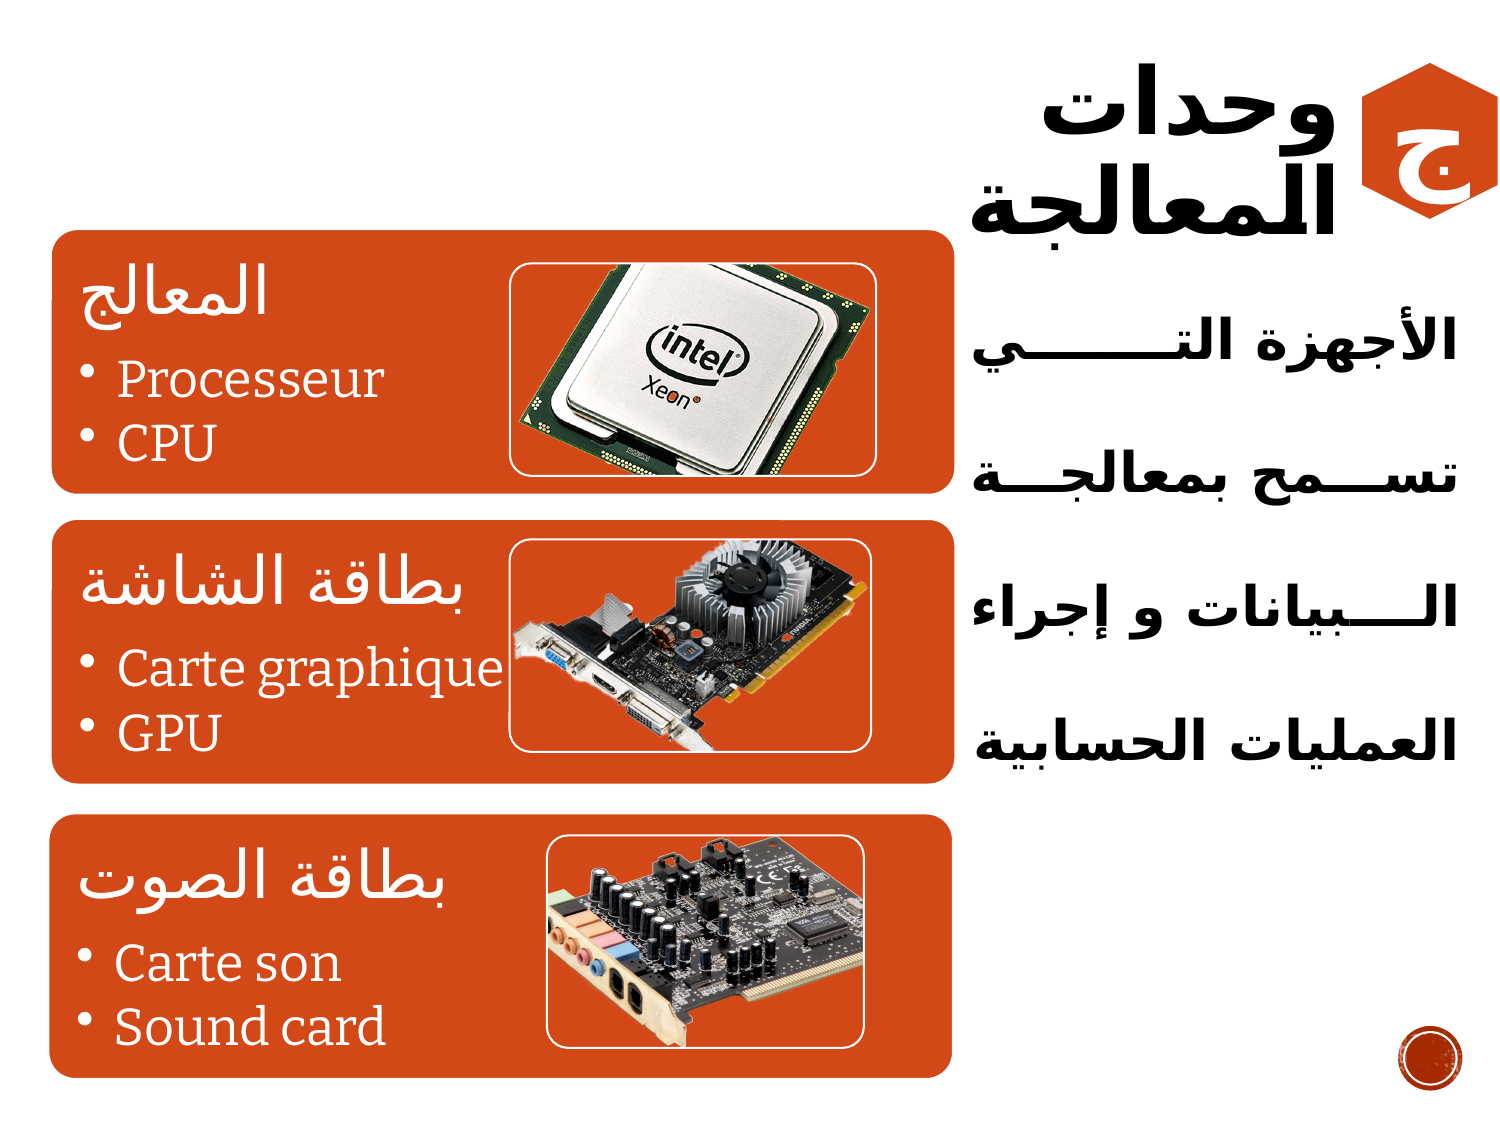

1
ج
# وحدات المعالجة
المعالج
Processeur
CPU
بطاقة الشاشة
Carte graphique
GPU
بطاقة الصوت
Carte son
Sound card
الأجهزة التي تسمح بمعالجة البيانات و إجراء العمليات الحسابية